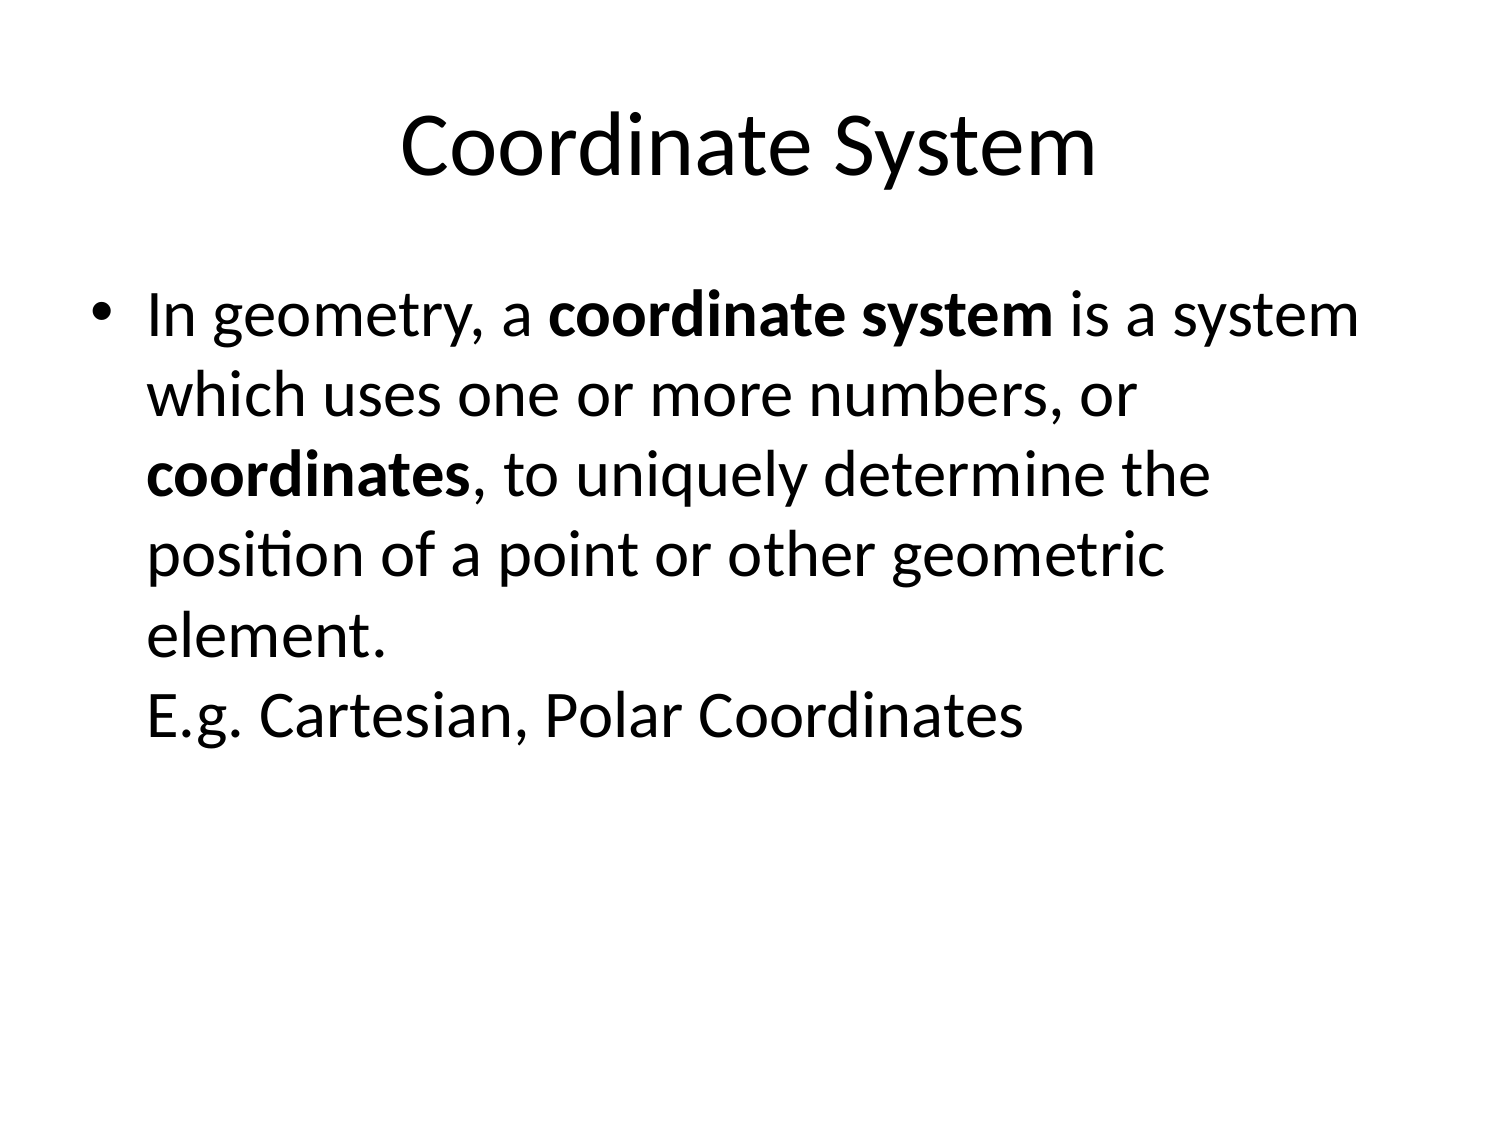

# Coordinate System
In geometry, a coordinate system is a system which uses one or more numbers, or coordinates, to uniquely determine the position of a point or other geometric element.
E.g. Cartesian, Polar Coordinates